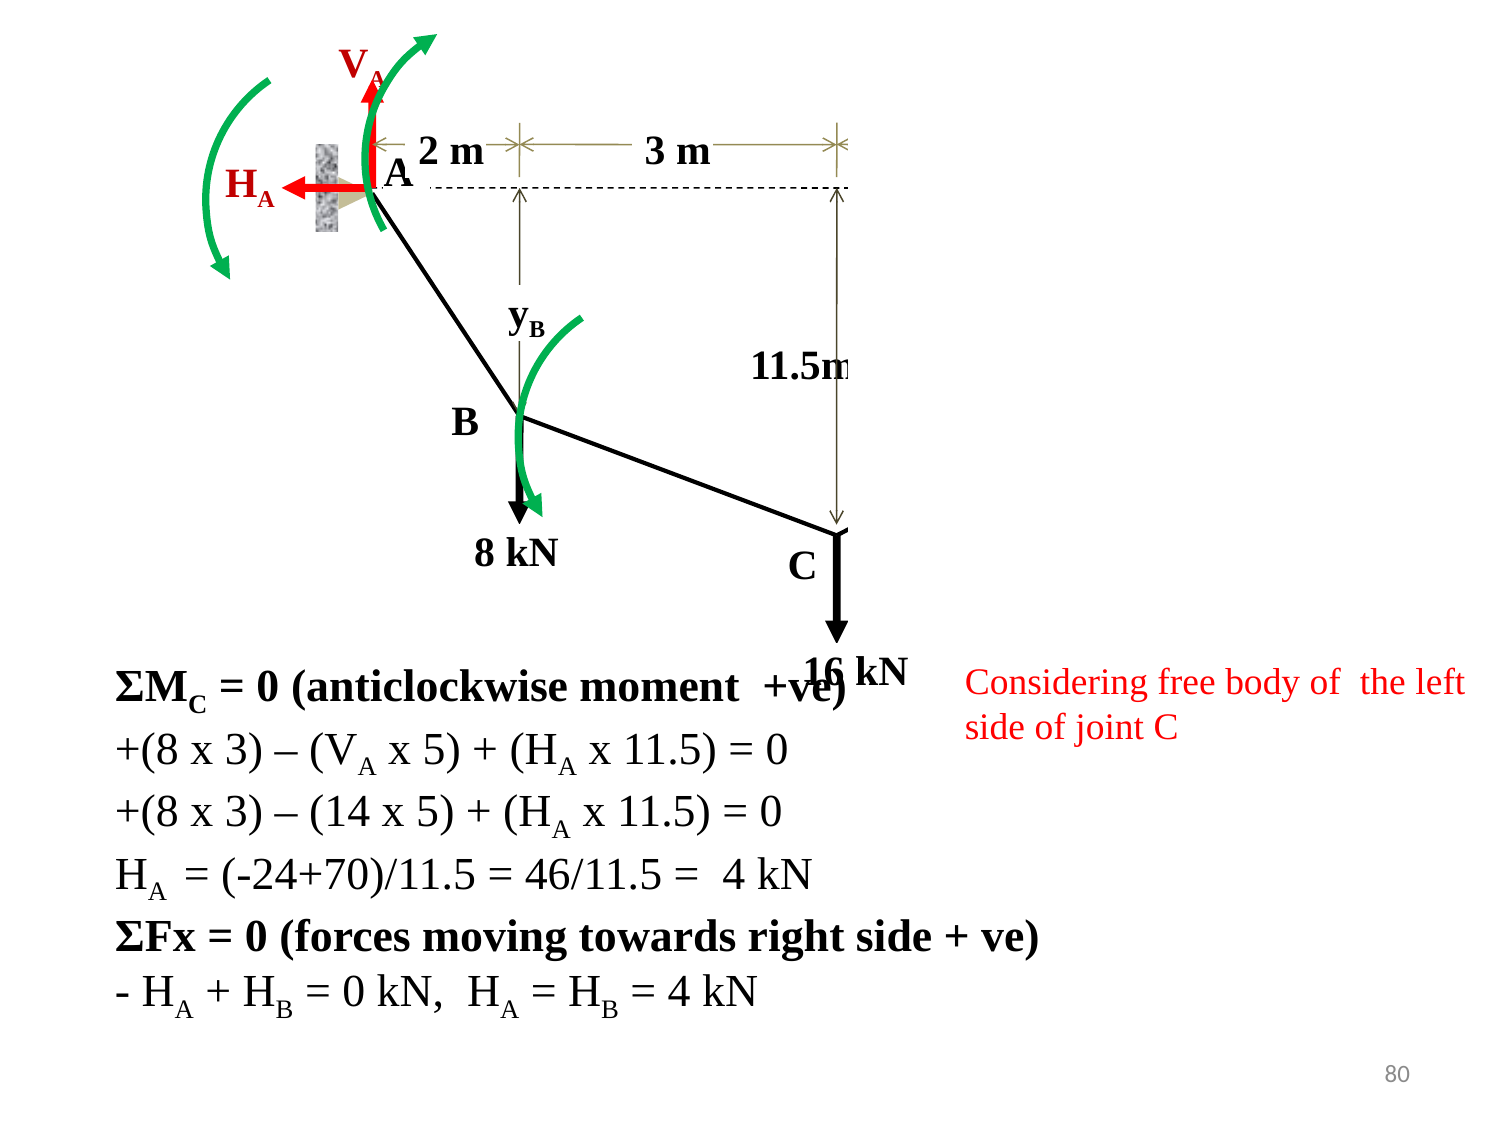

VE
VA
HA
HE
 2 m
 3 m
 1 m
 2 m

A

E
yB
yD
11.5m
D
B
8 kN
C
8 kN
16 kN

Considering free body of  the left side of joint C
ΣMC = 0 (anticlockwise moment  +ve)
+(8 x 3) – (VA x 5) + (HA x 11.5) = 0
+(8 x 3) – (14 x 5) + (HA x 11.5) = 0
HA  = (-24+70)/11.5 = 46/11.5 =  4 kN
ΣFx = 0 (forces moving towards right side + ve)
- HA + HB = 0 kN,  HA = HB = 4 kN
80